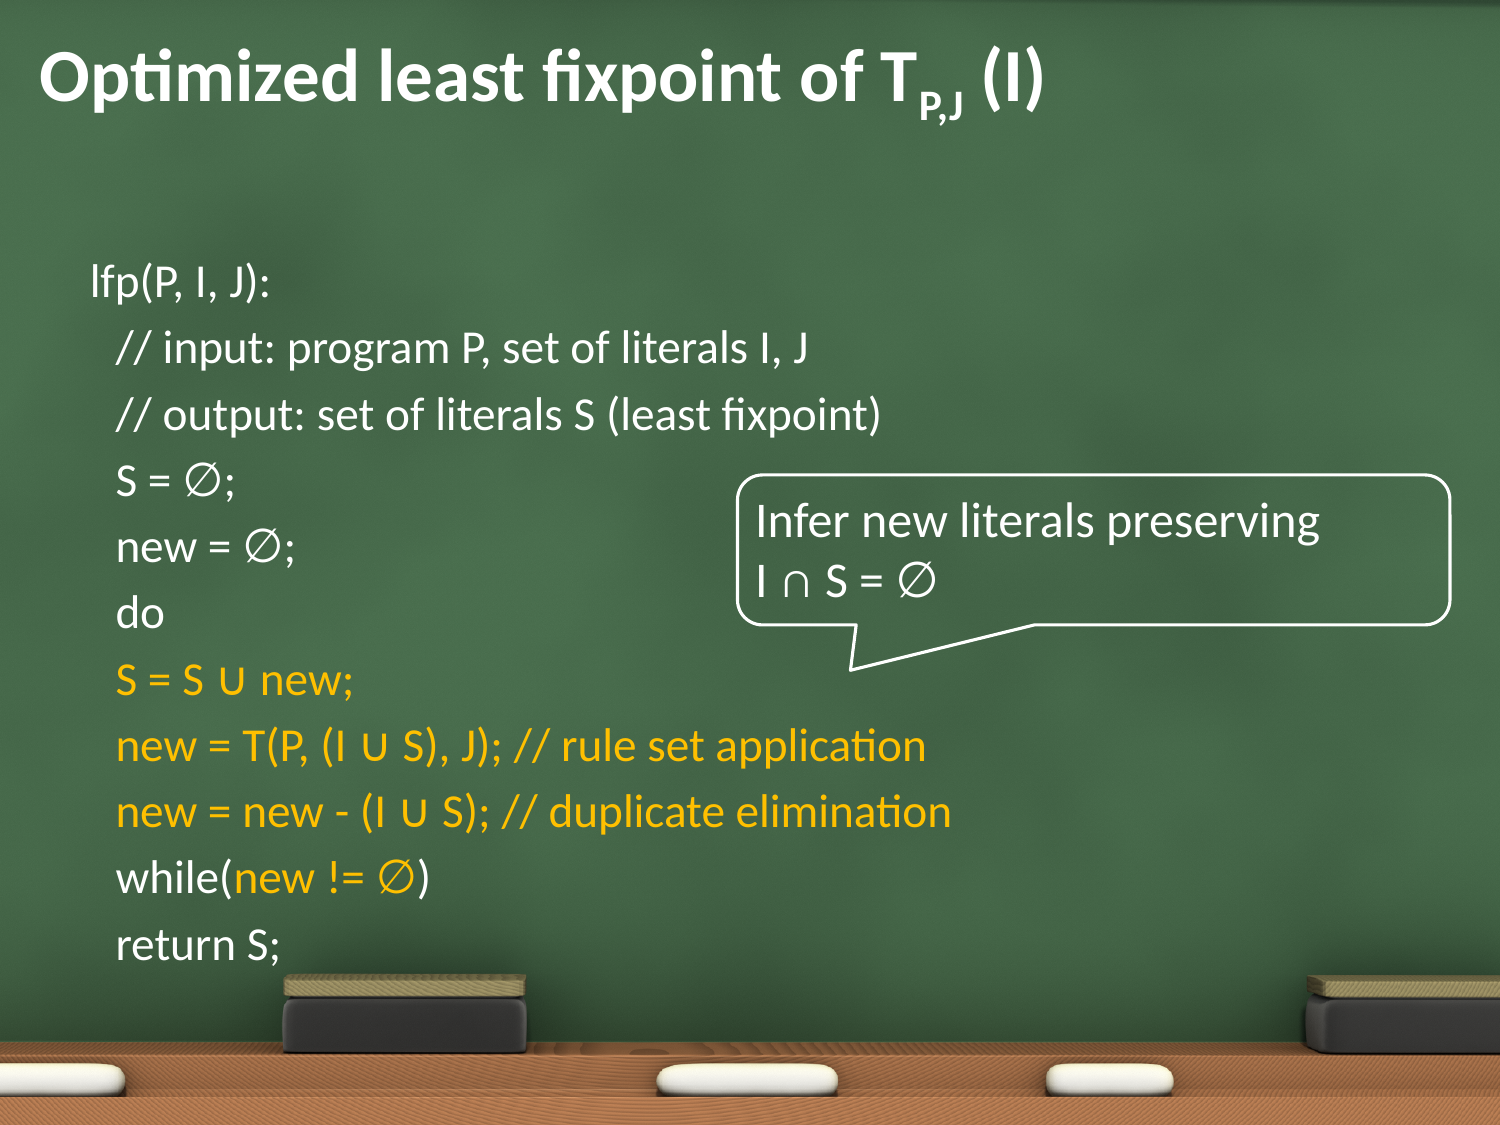

# Optimized least fixpoint of TP,J (I)
lfp(P, I, J):
	// input: program P, set of literals I, J
	// output: set of literals S (least fixpoint)
	S = ∅;
	new = ∅;
	do
		S = S ∪ new;
		new = T(P, (I ∪ S), J); // rule set application
		new = new - (I ∪ S); // duplicate elimination
	while(new != ∅)
	return S;

Infer new literals preserving
I ∩ S = ∅